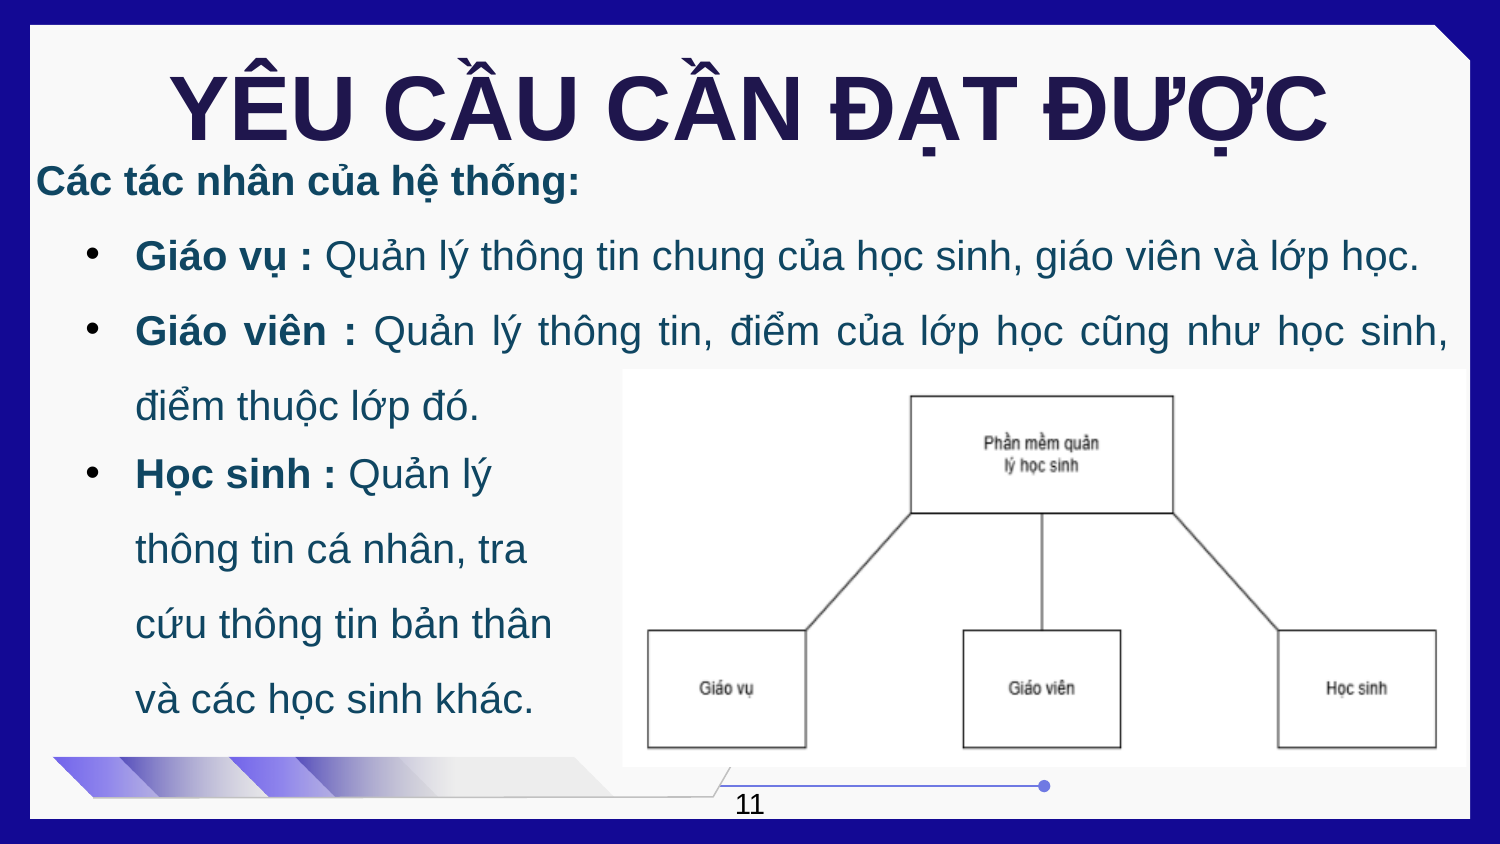

YÊU CẦU CẦN ĐẠT ĐƯỢC
Các tác nhân của hệ thống:
Giáo vụ : Quản lý thông tin chung của học sinh, giáo viên và lớp học.
Giáo viên : Quản lý thông tin, điểm của lớp học cũng như học sinh, điểm thuộc lớp đó.

Học sinh : Quản lý thông tin cá nhân, tra cứu thông tin bản thân và các học sinh khác.
11
Biểu đồ phân cấp chức năng nghiệp vụ của hệ thống
Bên cạnh đó phần mềm phải đảm bảo:
Tối ưu hóa.
Bảo mật.
Dễ bảo trì.
Giao diện thống nhất.